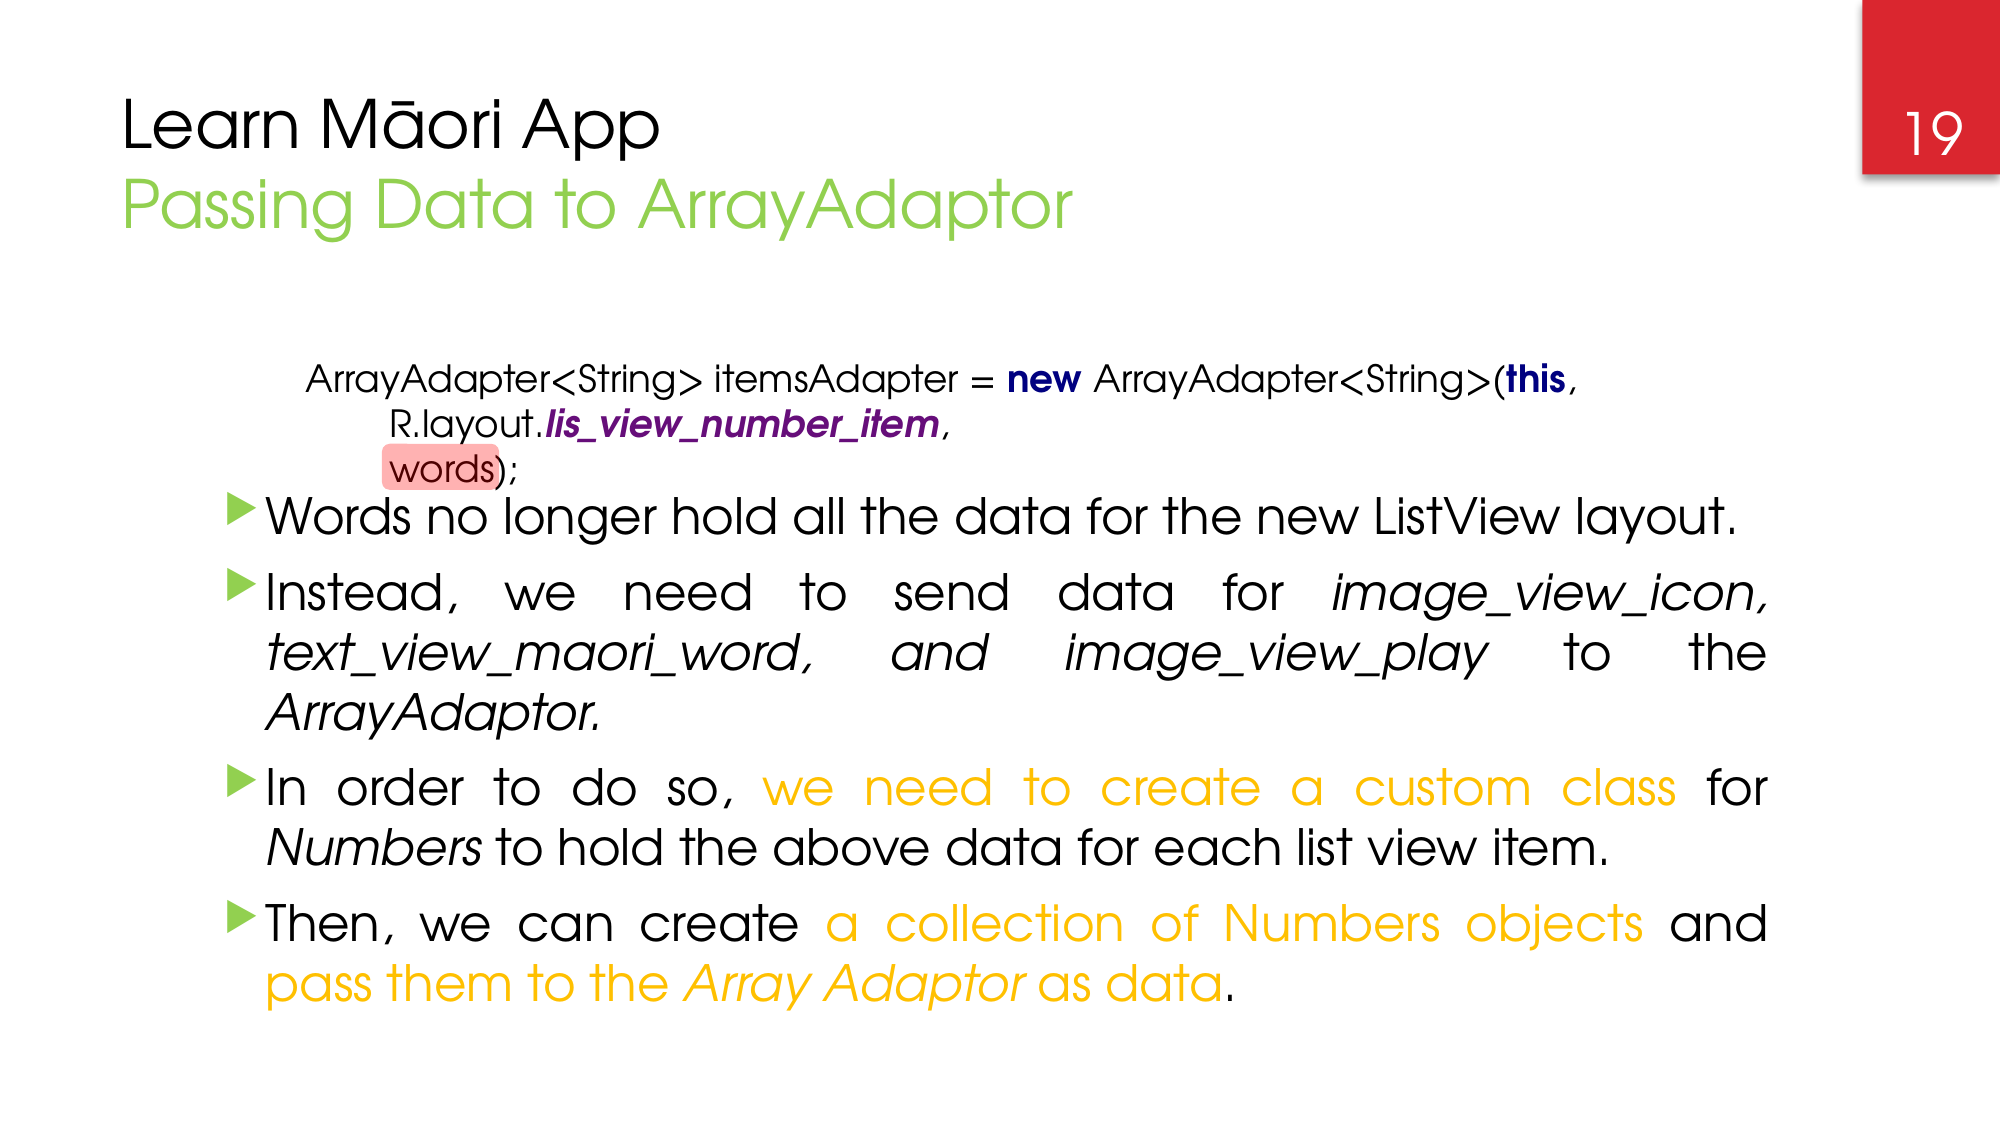

19
# Learn Māori App Passing Data to ArrayAdaptor

Words no longer hold all the data for the new ListView layout.
Instead, we need to send data for image_view_icon, text_view_maori_word, and image_view_play to the ArrayAdaptor.
In order to do so, we need to create a custom class for Numbers to hold the above data for each list view item.
Then, we can create a collection of Numbers objects and pass them to the Array Adaptor as data.
ArrayAdapter<String> itemsAdapter = new ArrayAdapter<String>(this,
        R.layout.lis_view_number_item,
        words);